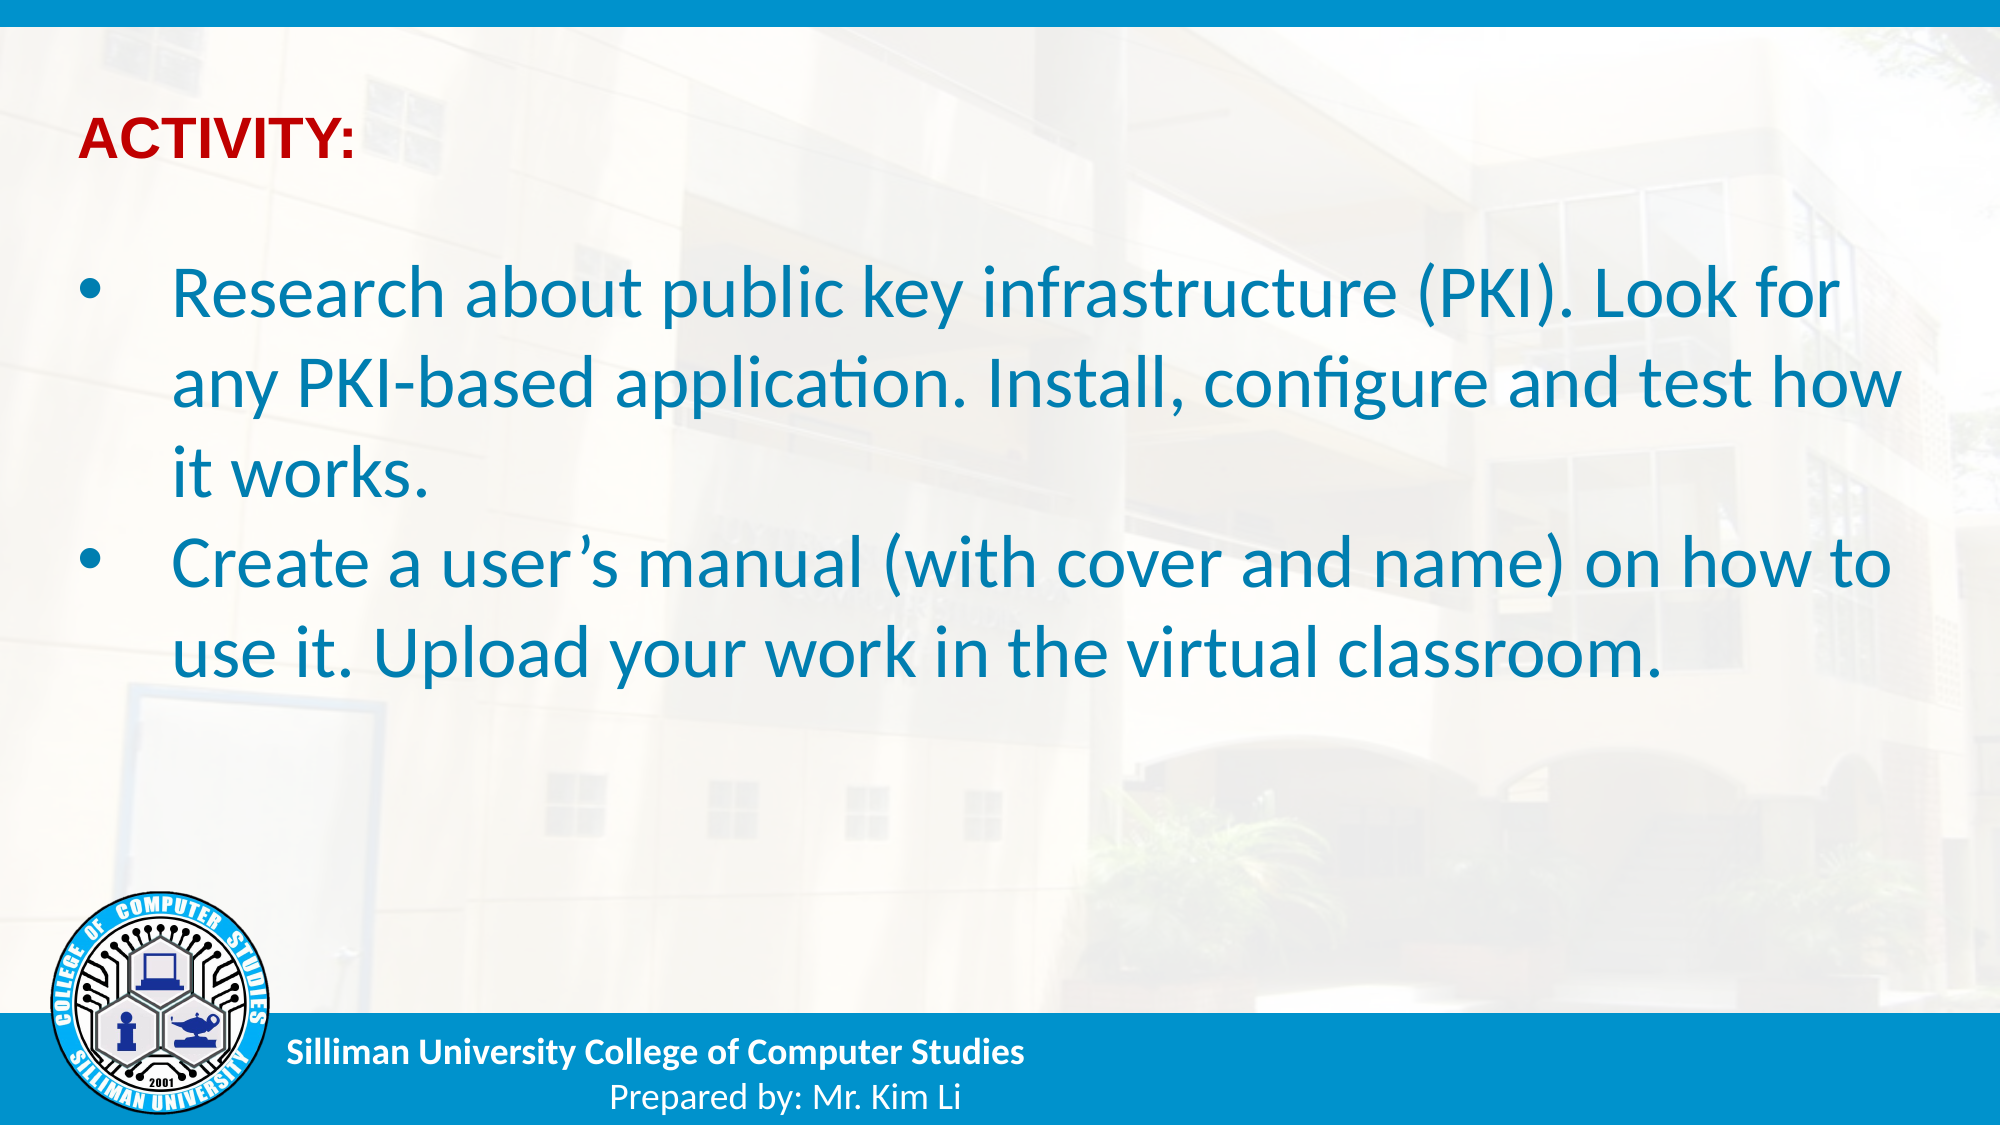

ACTIVITY:
Research about public key infrastructure (PKI). Look for any PKI-based application. Install, configure and test how it works.
Create a user’s manual (with cover and name) on how to use it. Upload your work in the virtual classroom.